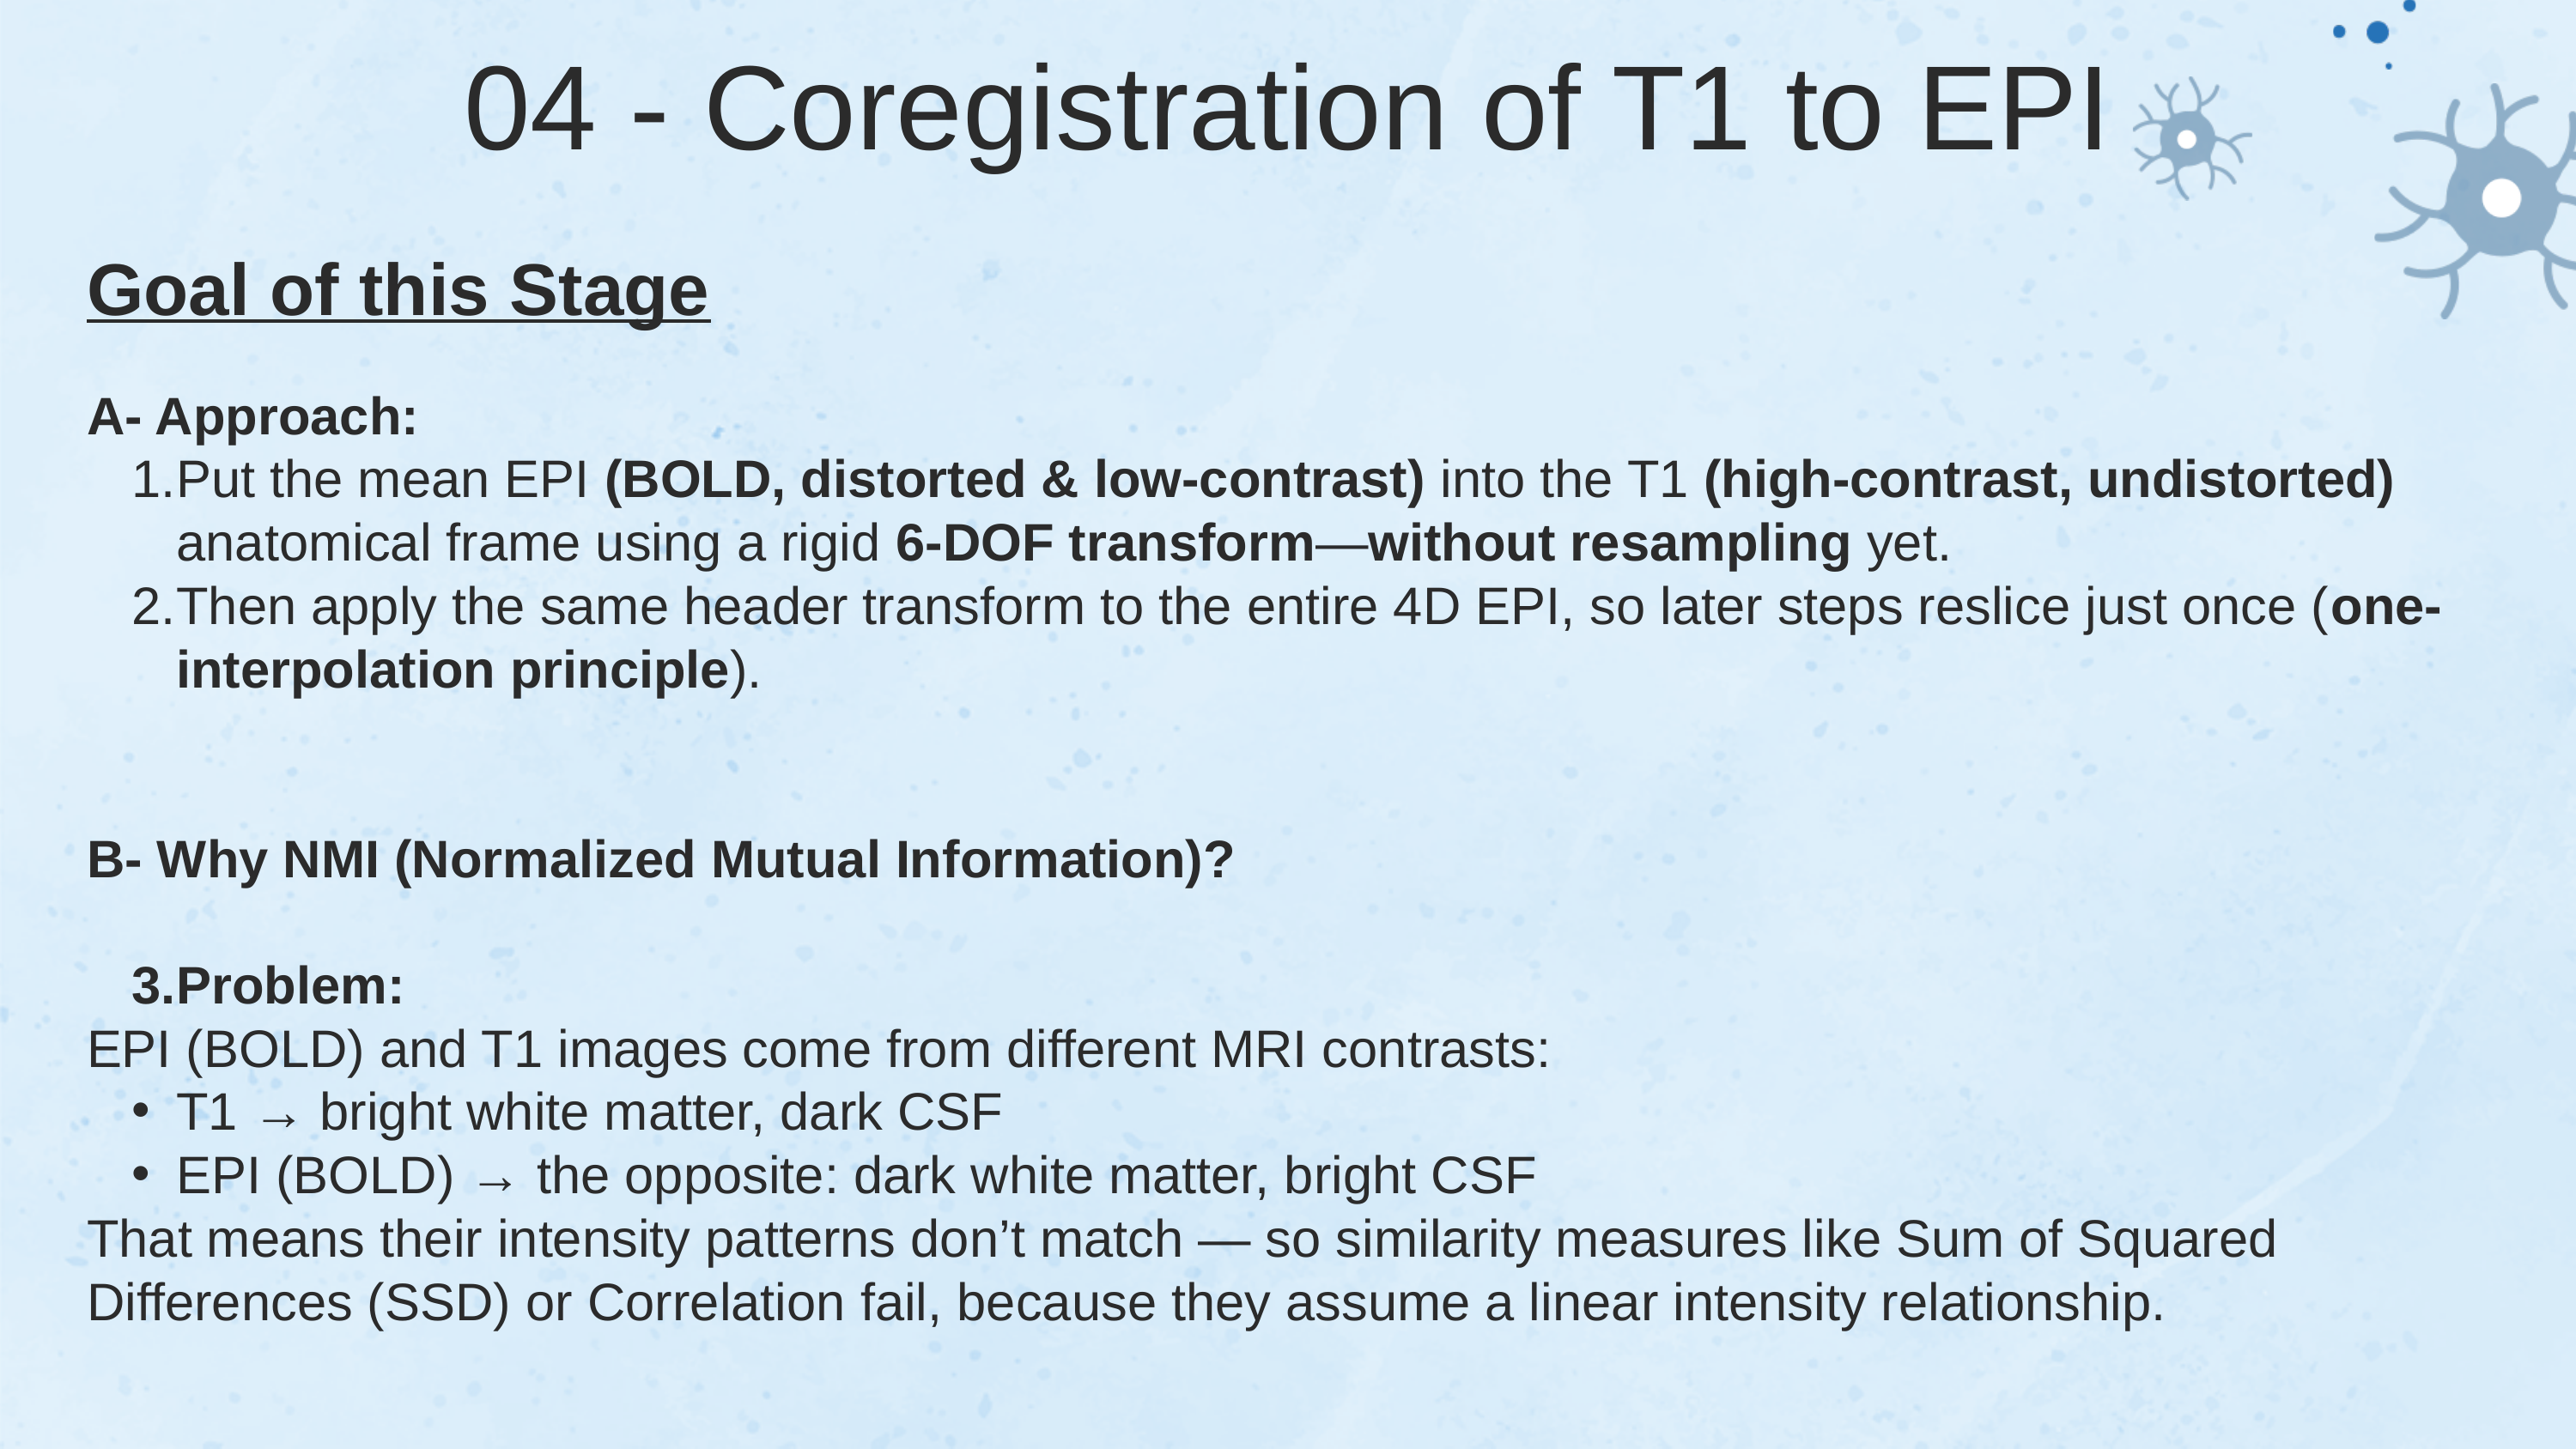

04 - Coregistration of T1 to EPI

Goal of this Stage

A- Approach:
Put the mean EPI (BOLD, distorted & low-contrast) into the T1 (high-contrast, undistorted) anatomical frame using a rigid 6-DOF transform—without resampling yet.
Then apply the same header transform to the entire 4D EPI, so later steps reslice just once (one-interpolation principle).

B- Why NMI (Normalized Mutual Information)?

Problem:
EPI (BOLD) and T1 images come from different MRI contrasts:
T1 → bright white matter, dark CSF
EPI (BOLD) → the opposite: dark white matter, bright CSF
That means their intensity patterns don’t match — so similarity measures like Sum of Squared Differences (SSD) or Correlation fail, because they assume a linear intensity relationship.